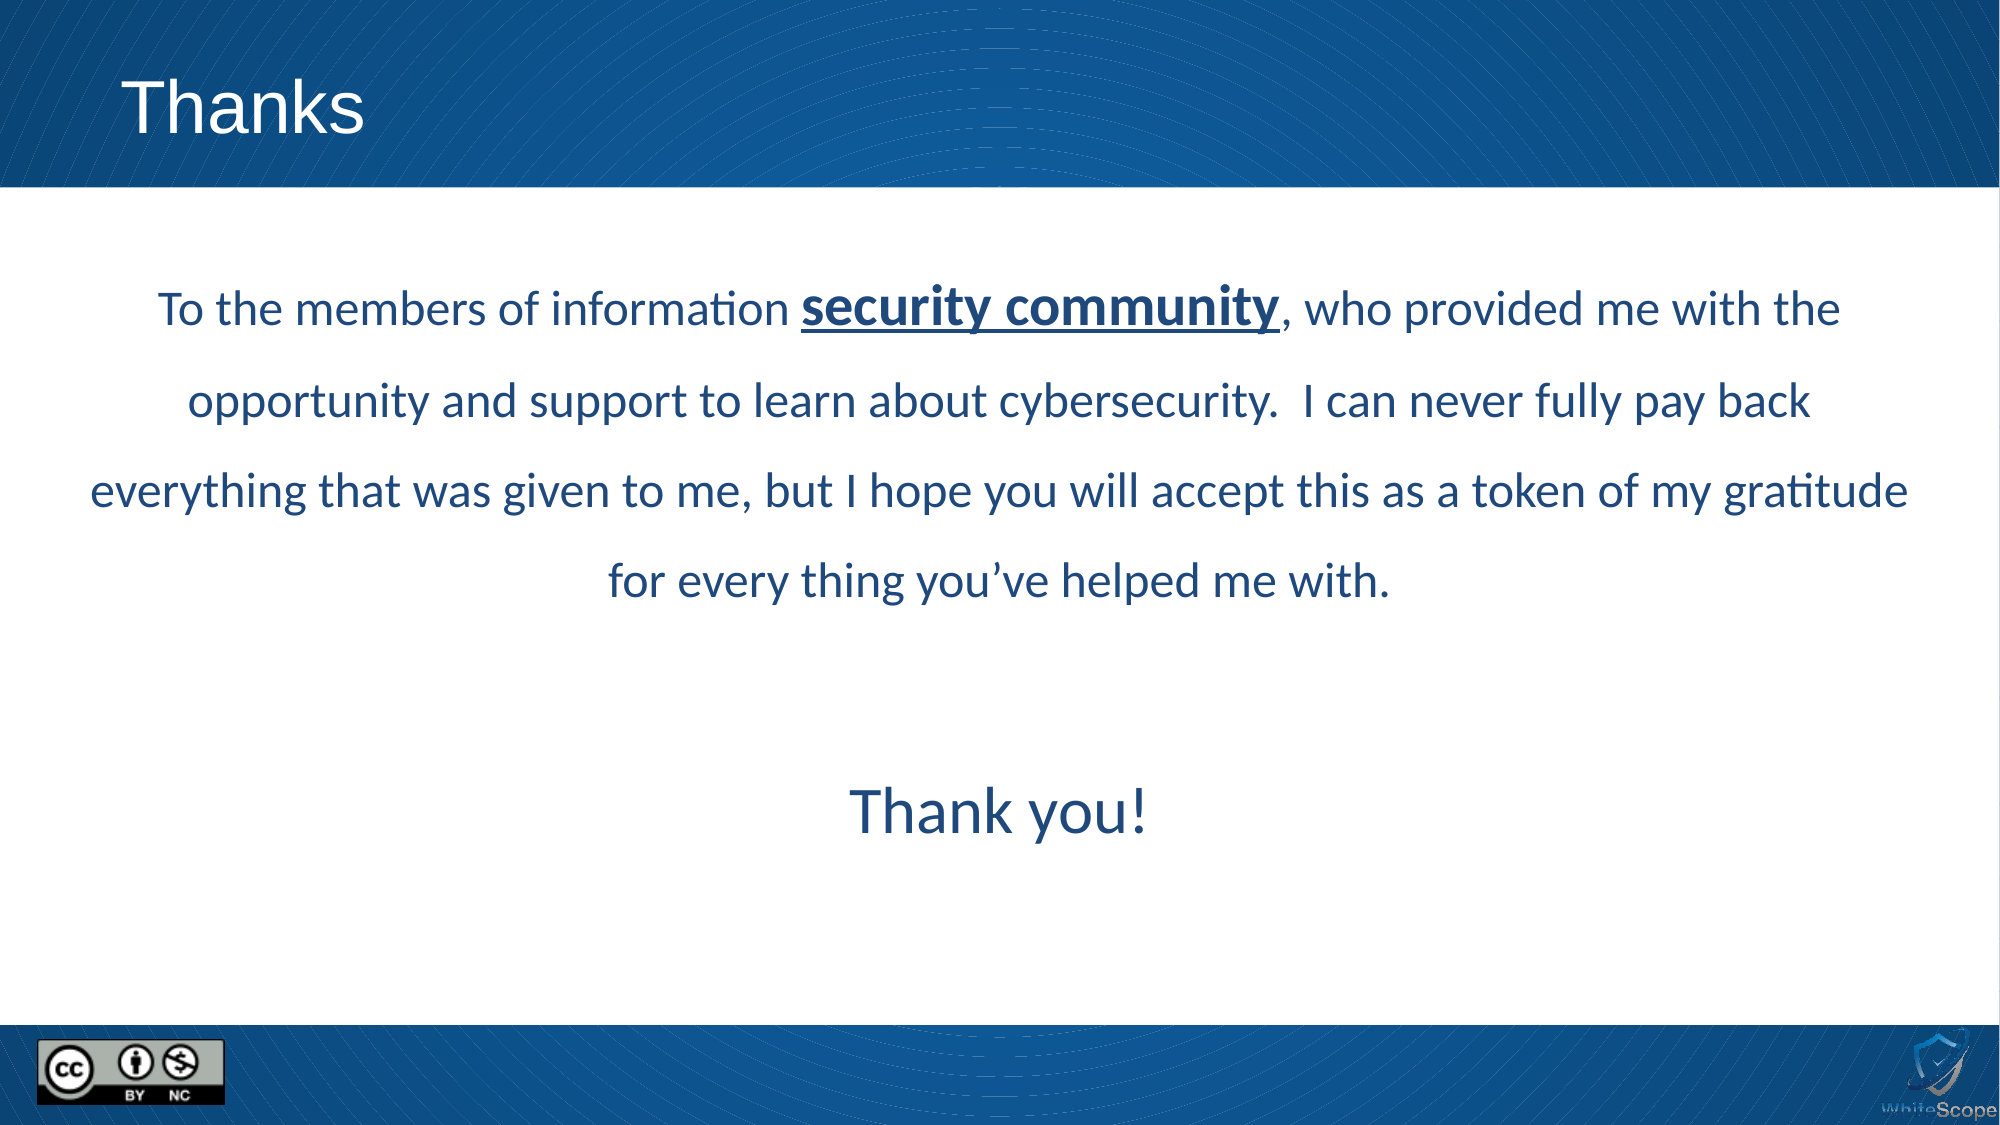

# Thanks
To the members of information security community, who provided me with the opportunity and support to learn about cybersecurity.  I can never fully pay back everything that was given to me, but I hope you will accept this as a token of my gratitude for every thing you’ve helped me with.

Thank you!